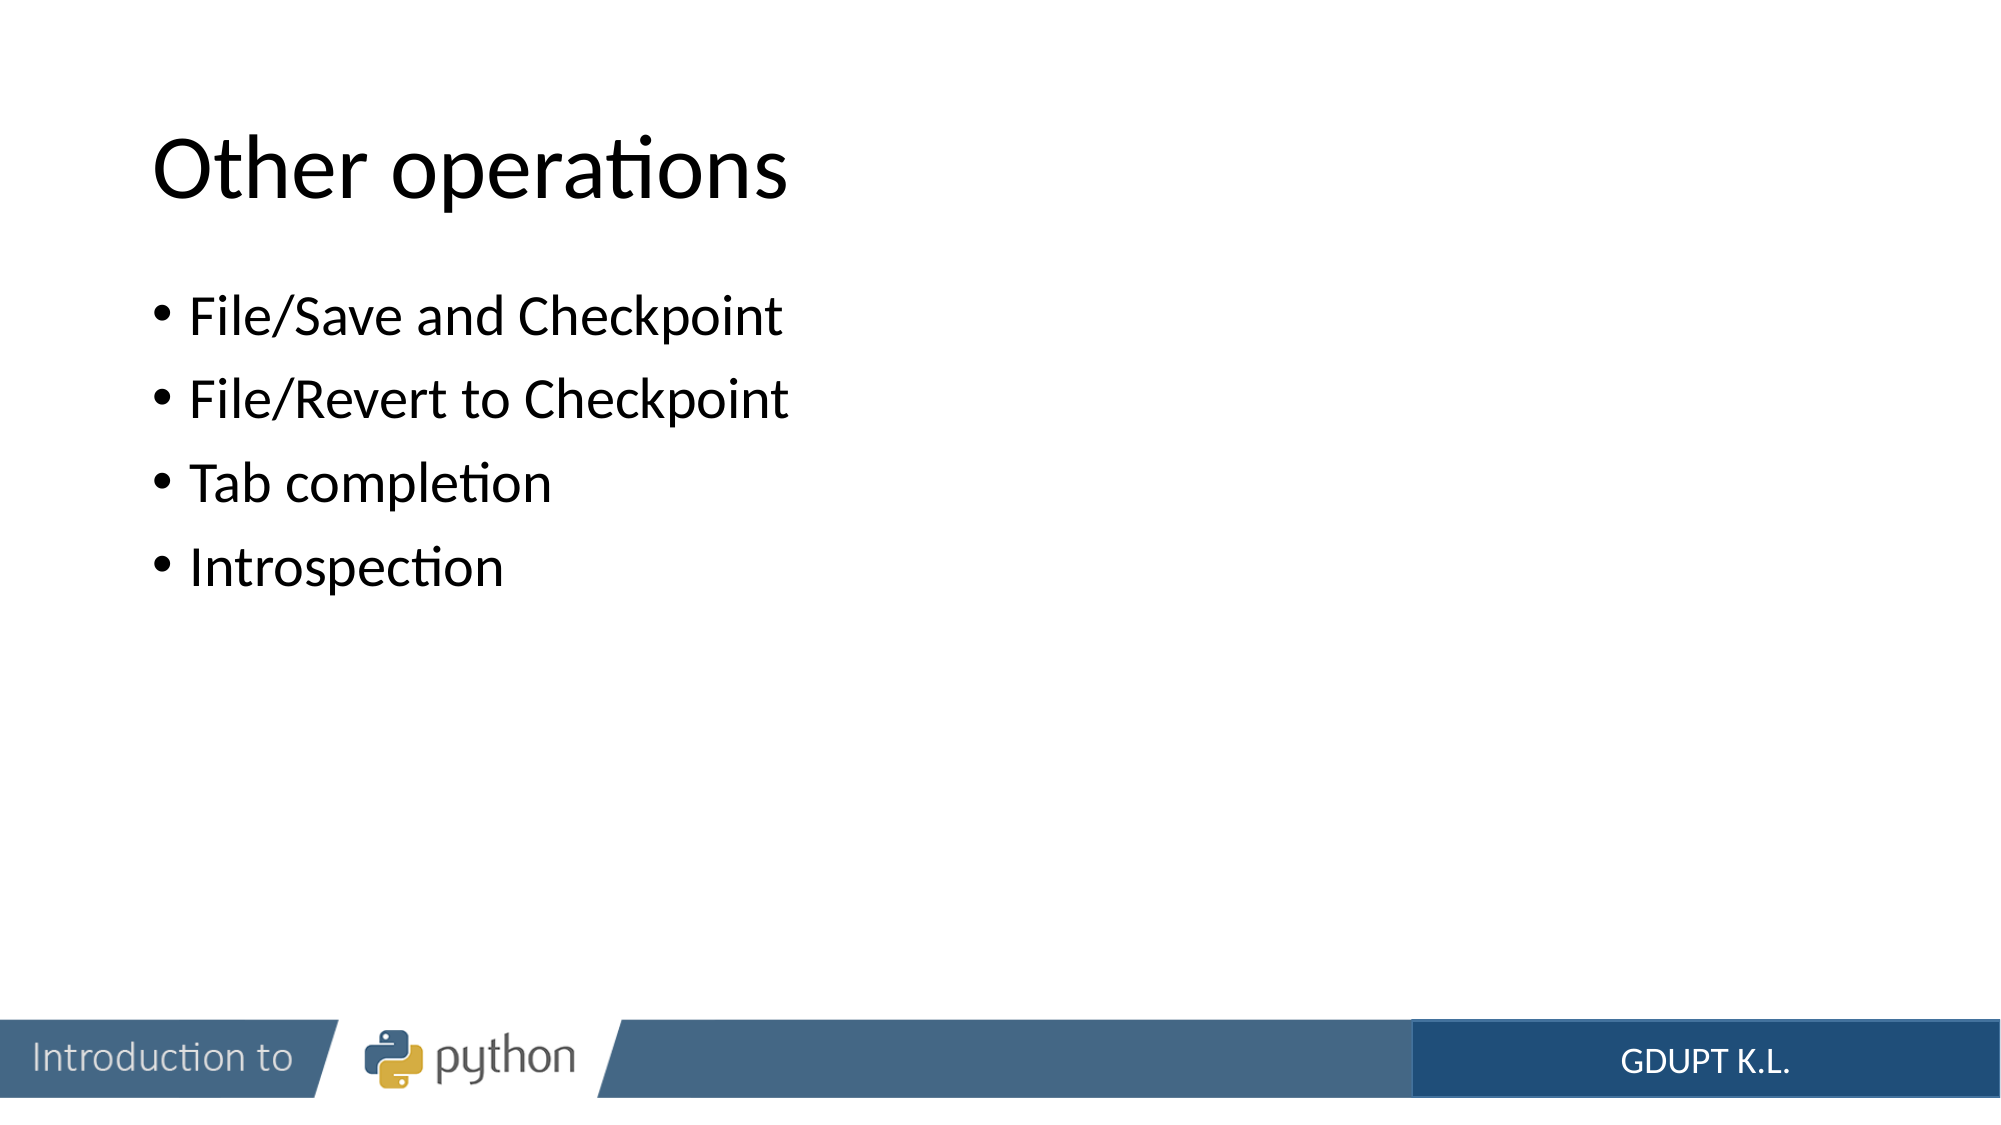

# Other operations
File/Save and Checkpoint
File/Revert to Checkpoint
Tab completion
Introspection